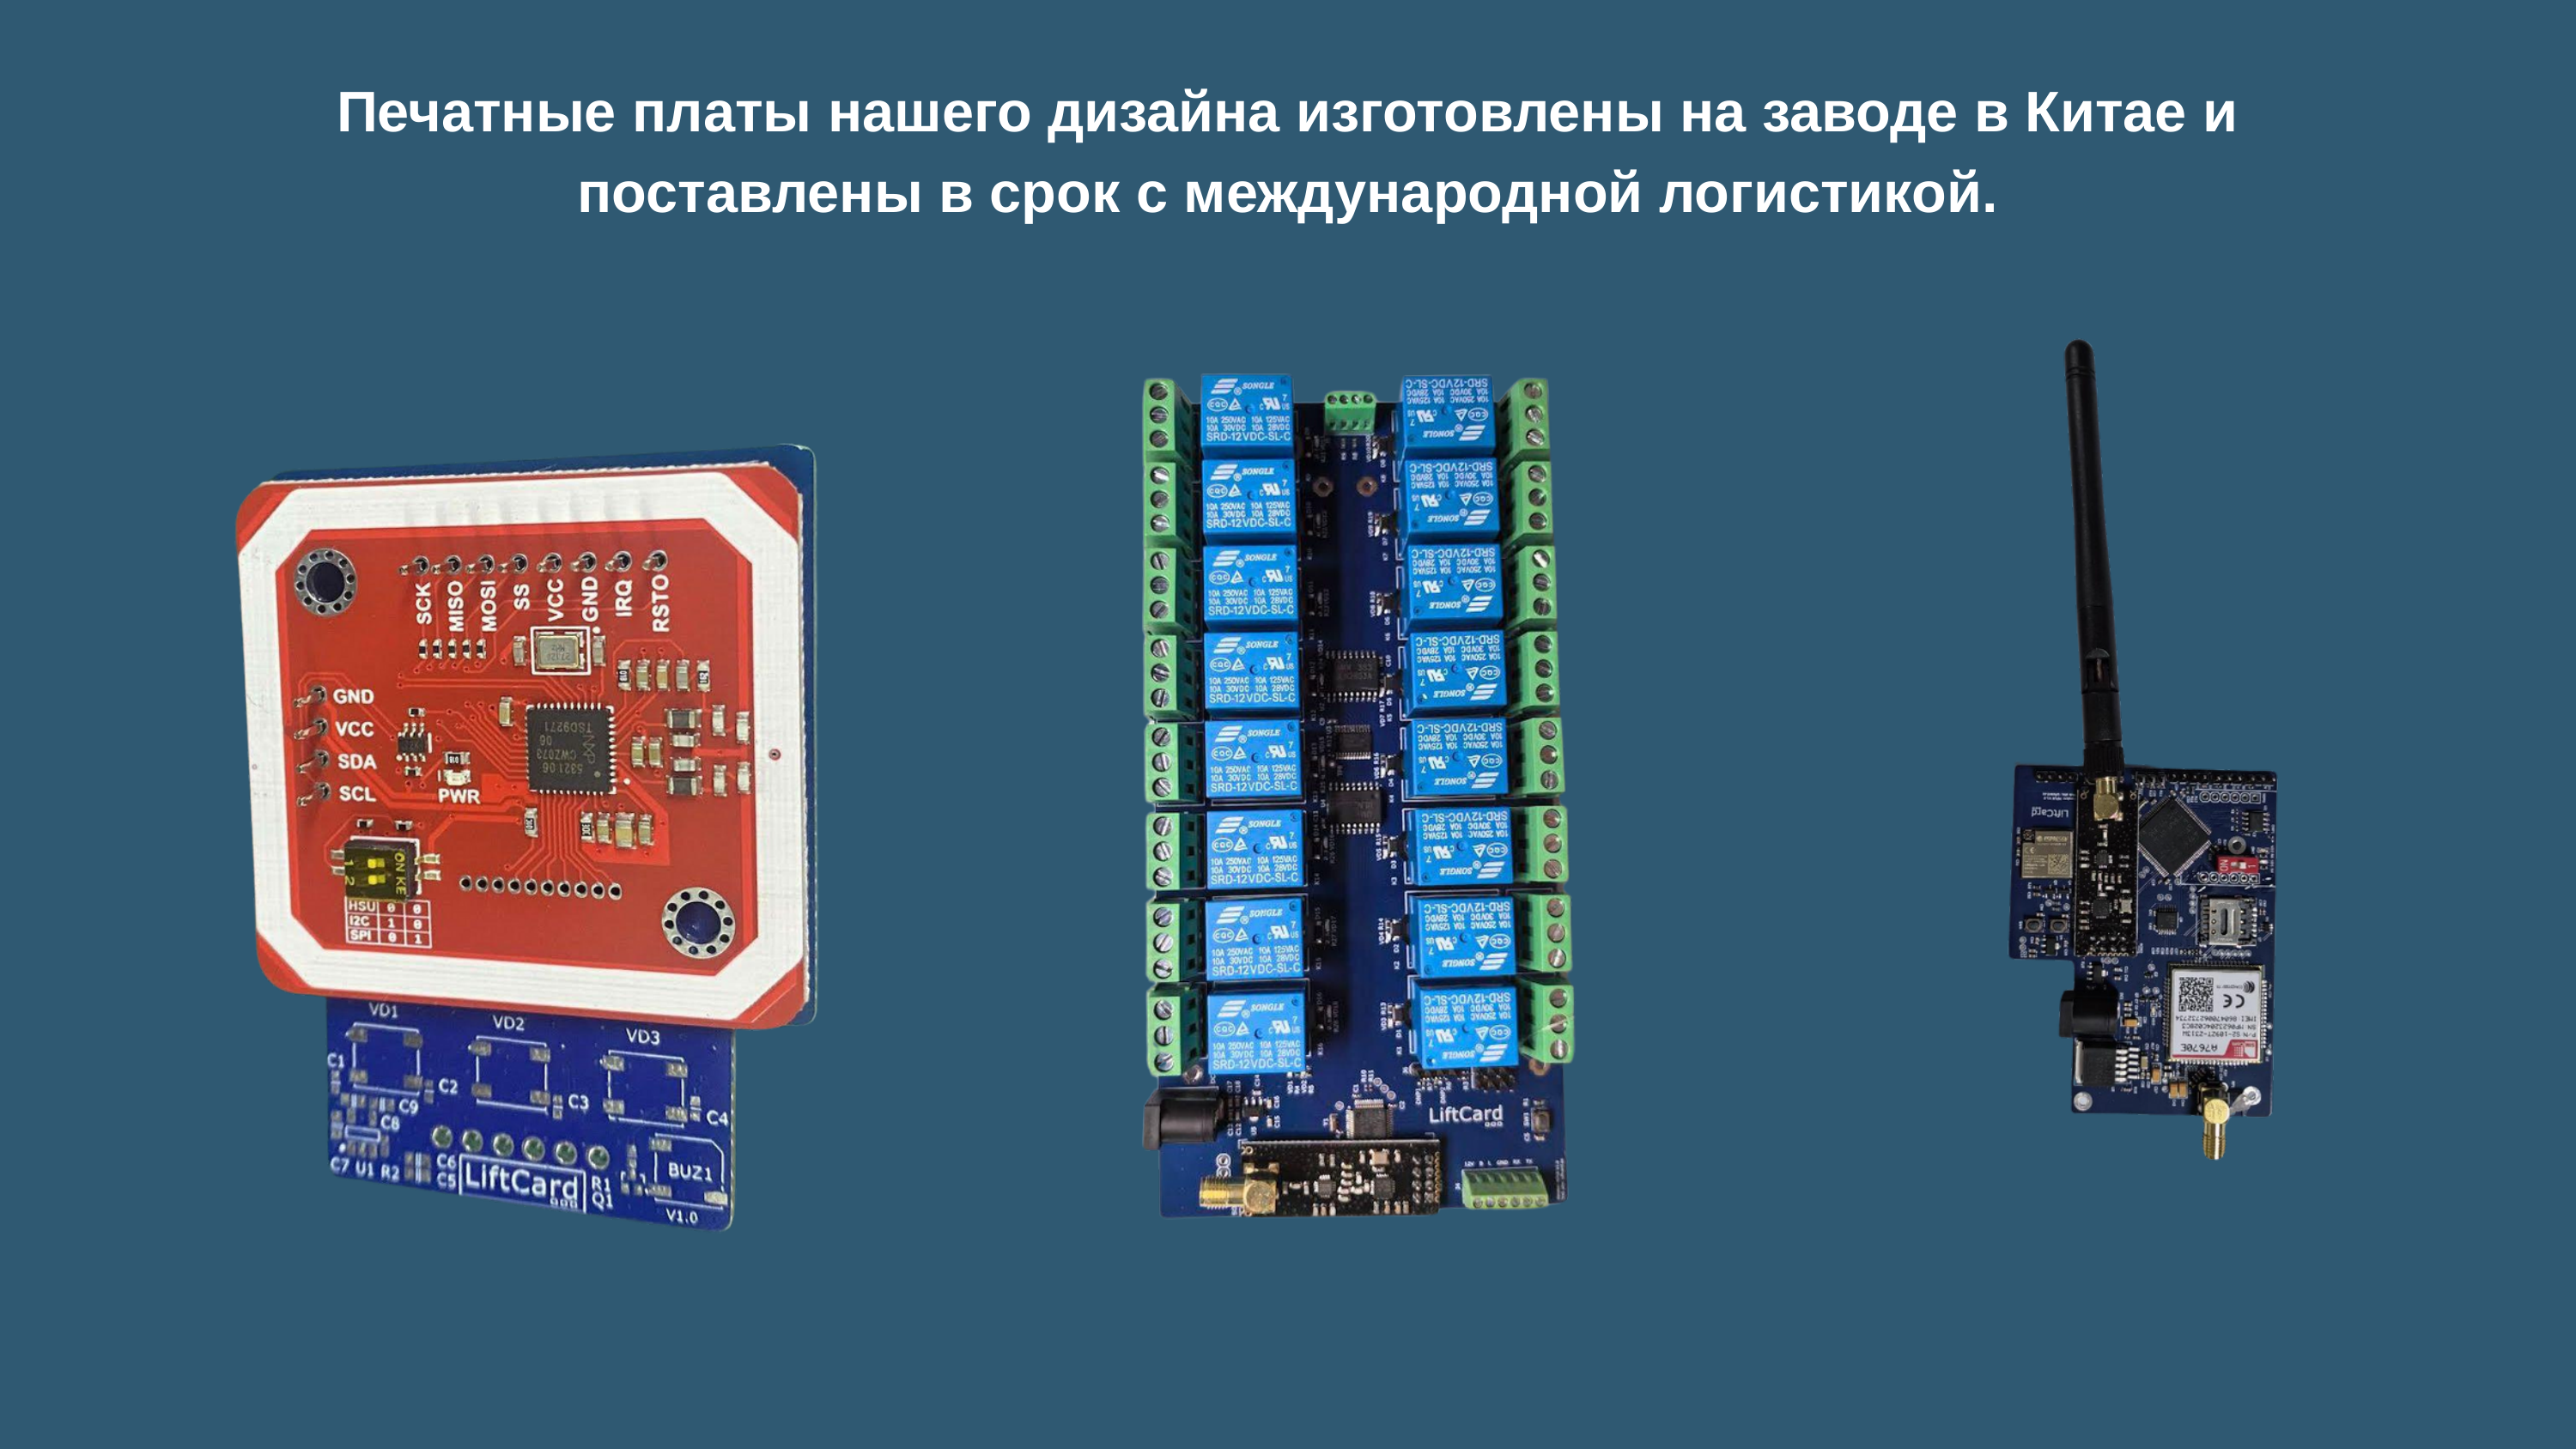

Печатные платы нашего дизайна изготовлены на заводе в Китае и поставлены в срок с международной логистикой.